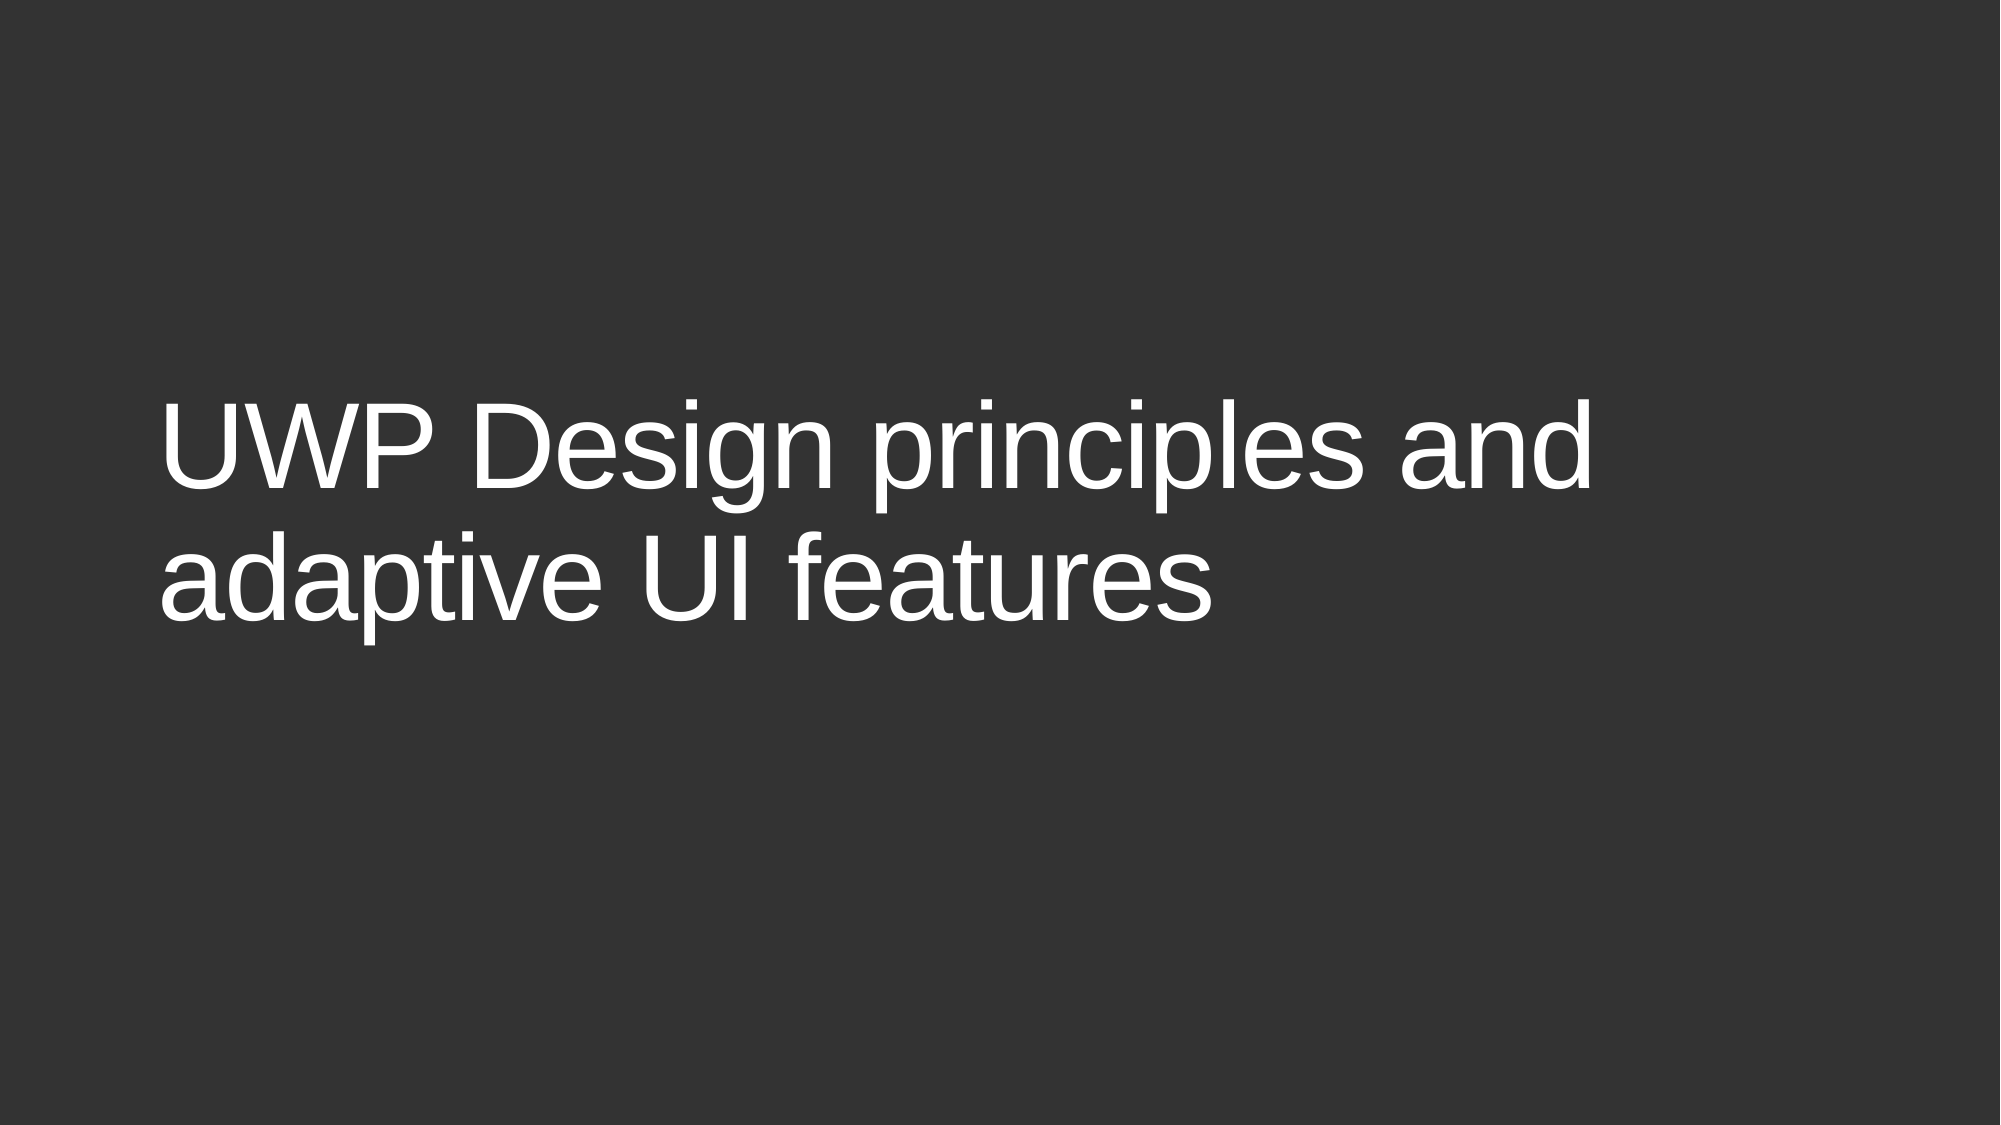

# UWP Design principles and adaptive UI features